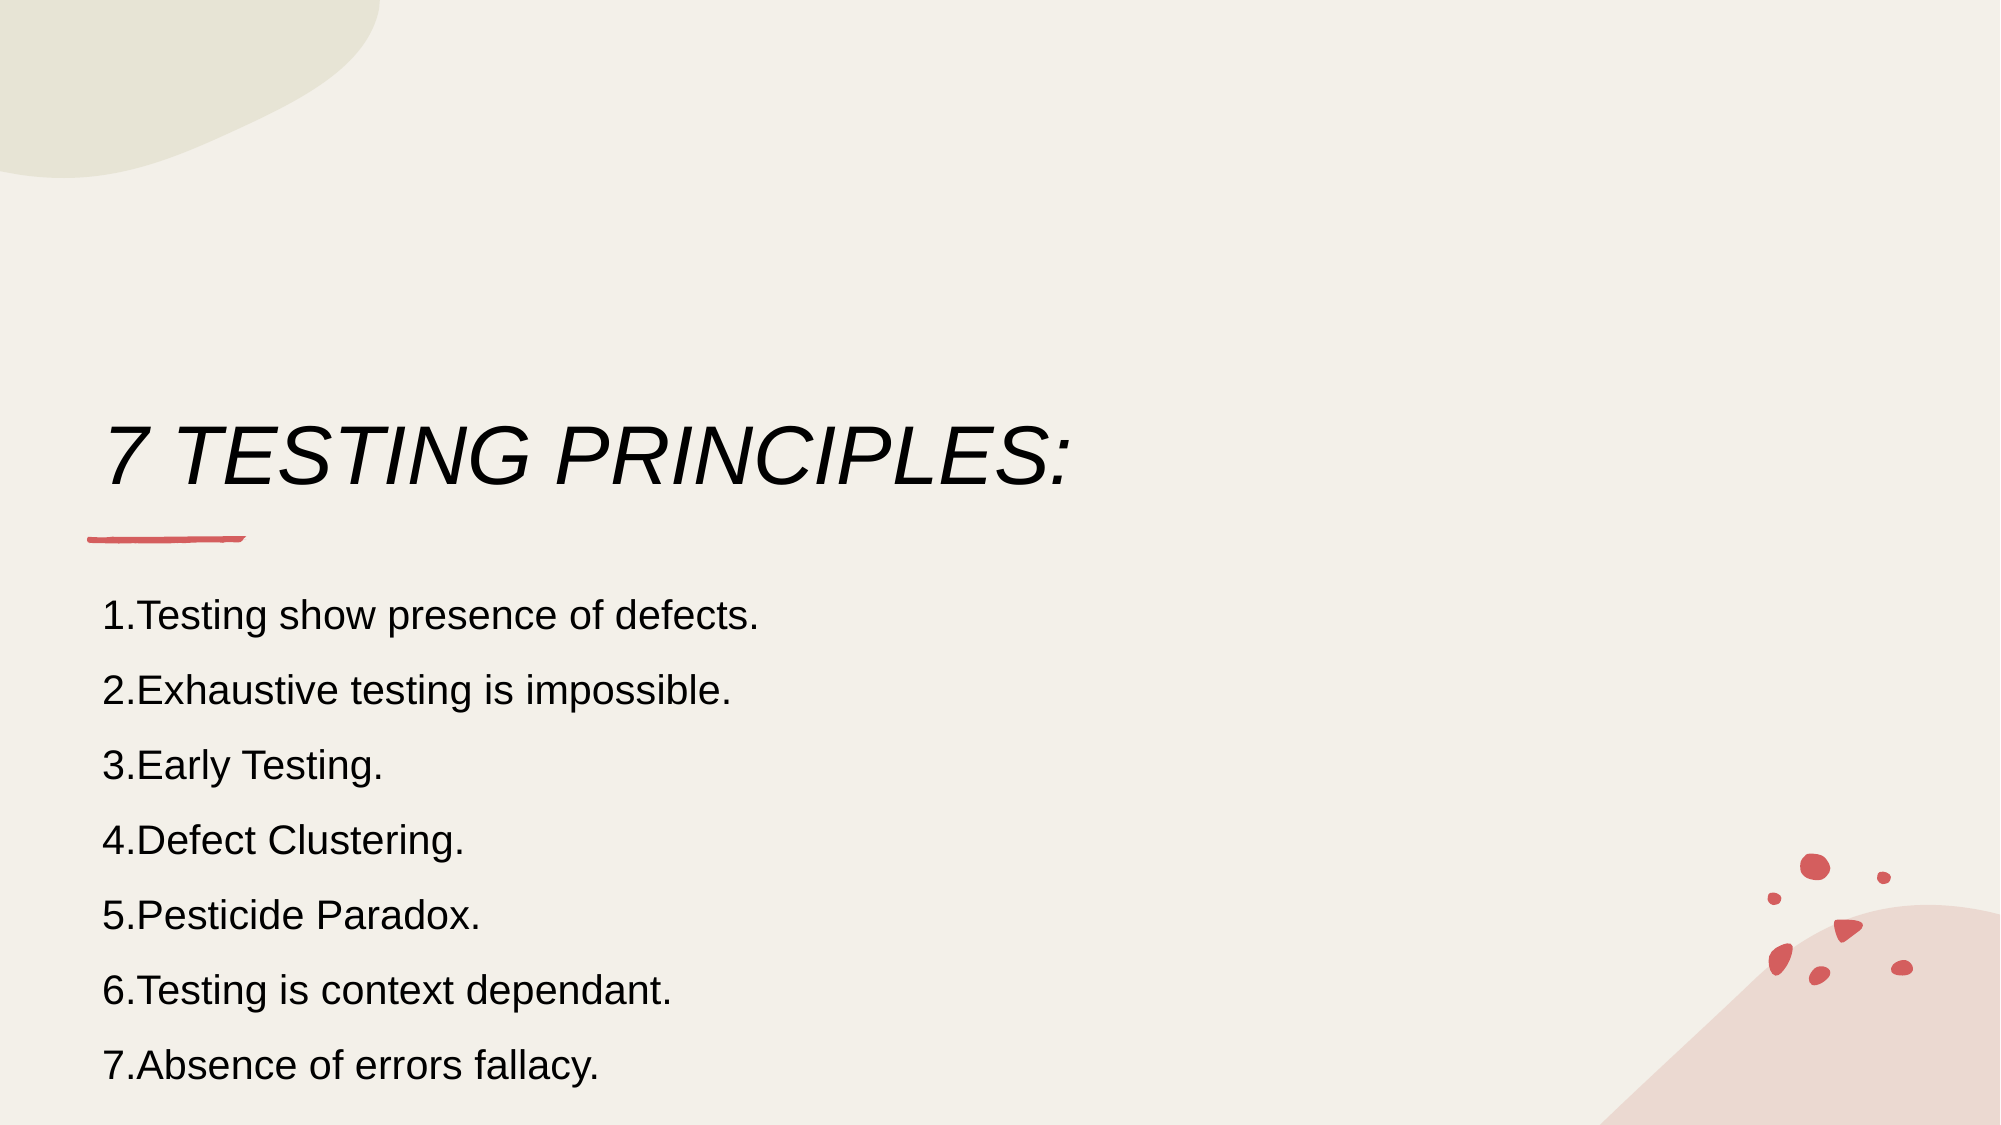

# 7 TESTING PRINCIPLES:
1.Testing show presence of defects.
2.Exhaustive testing is impossible.
3.Early Testing.
4.Defect Clustering.
5.Pesticide Paradox.
6.Testing is context dependant.
7.Absence of errors fallacy.